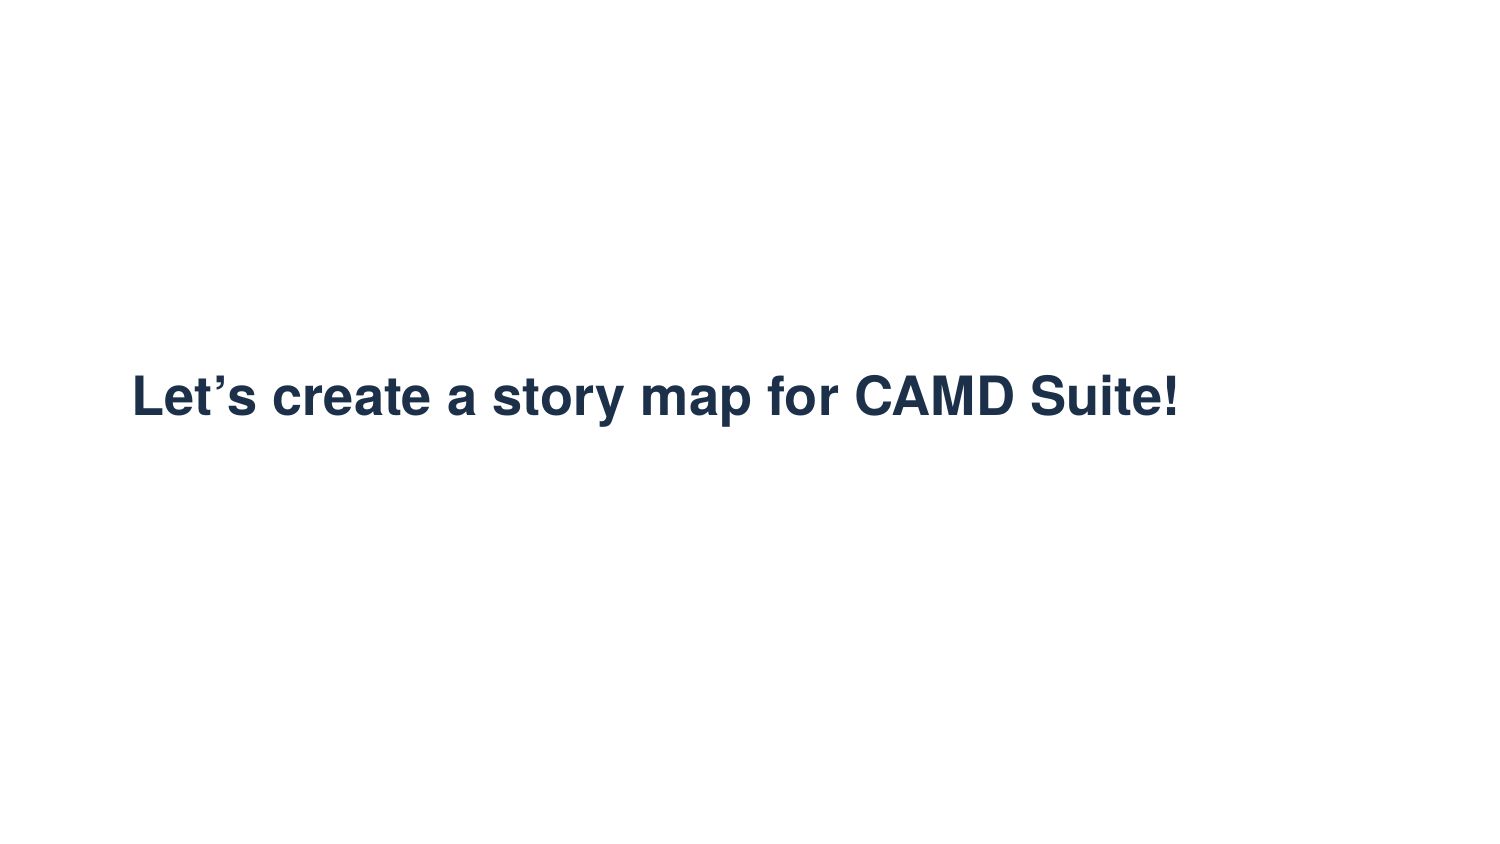

# Let’s create a story map for CAMD Suite!